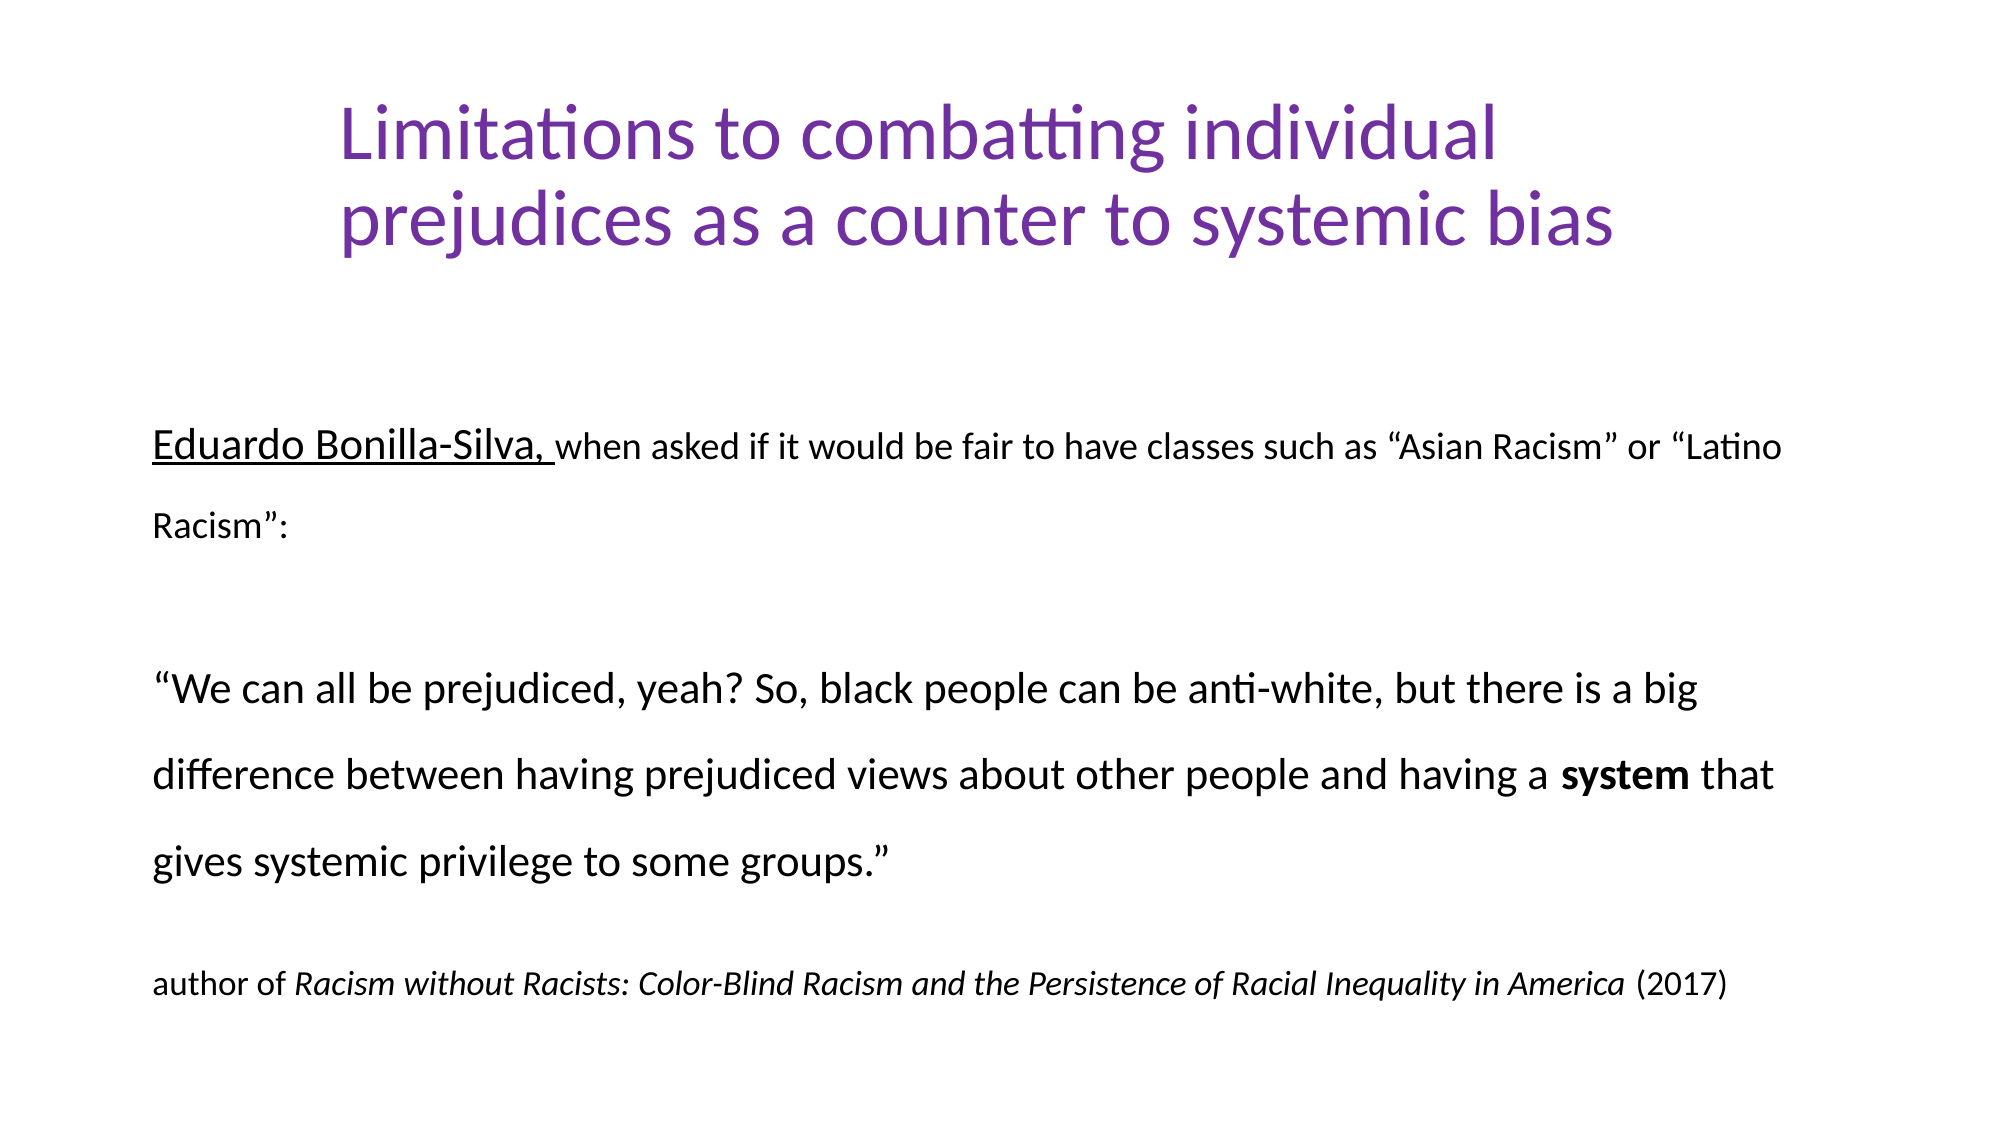

# Limitations to combatting individual prejudices as a counter to systemic bias

Eduardo Bonilla-Silva, when asked if it would be fair to have classes such as “Asian Racism” or “Latino Racism”:

“We can all be prejudiced, yeah? So, black people can be anti-white, but there is a big difference between having prejudiced views about other people and having a system that gives systemic privilege to some groups.”

author of Racism without Racists: Color-Blind Racism and the Persistence of Racial Inequality in America (2017)